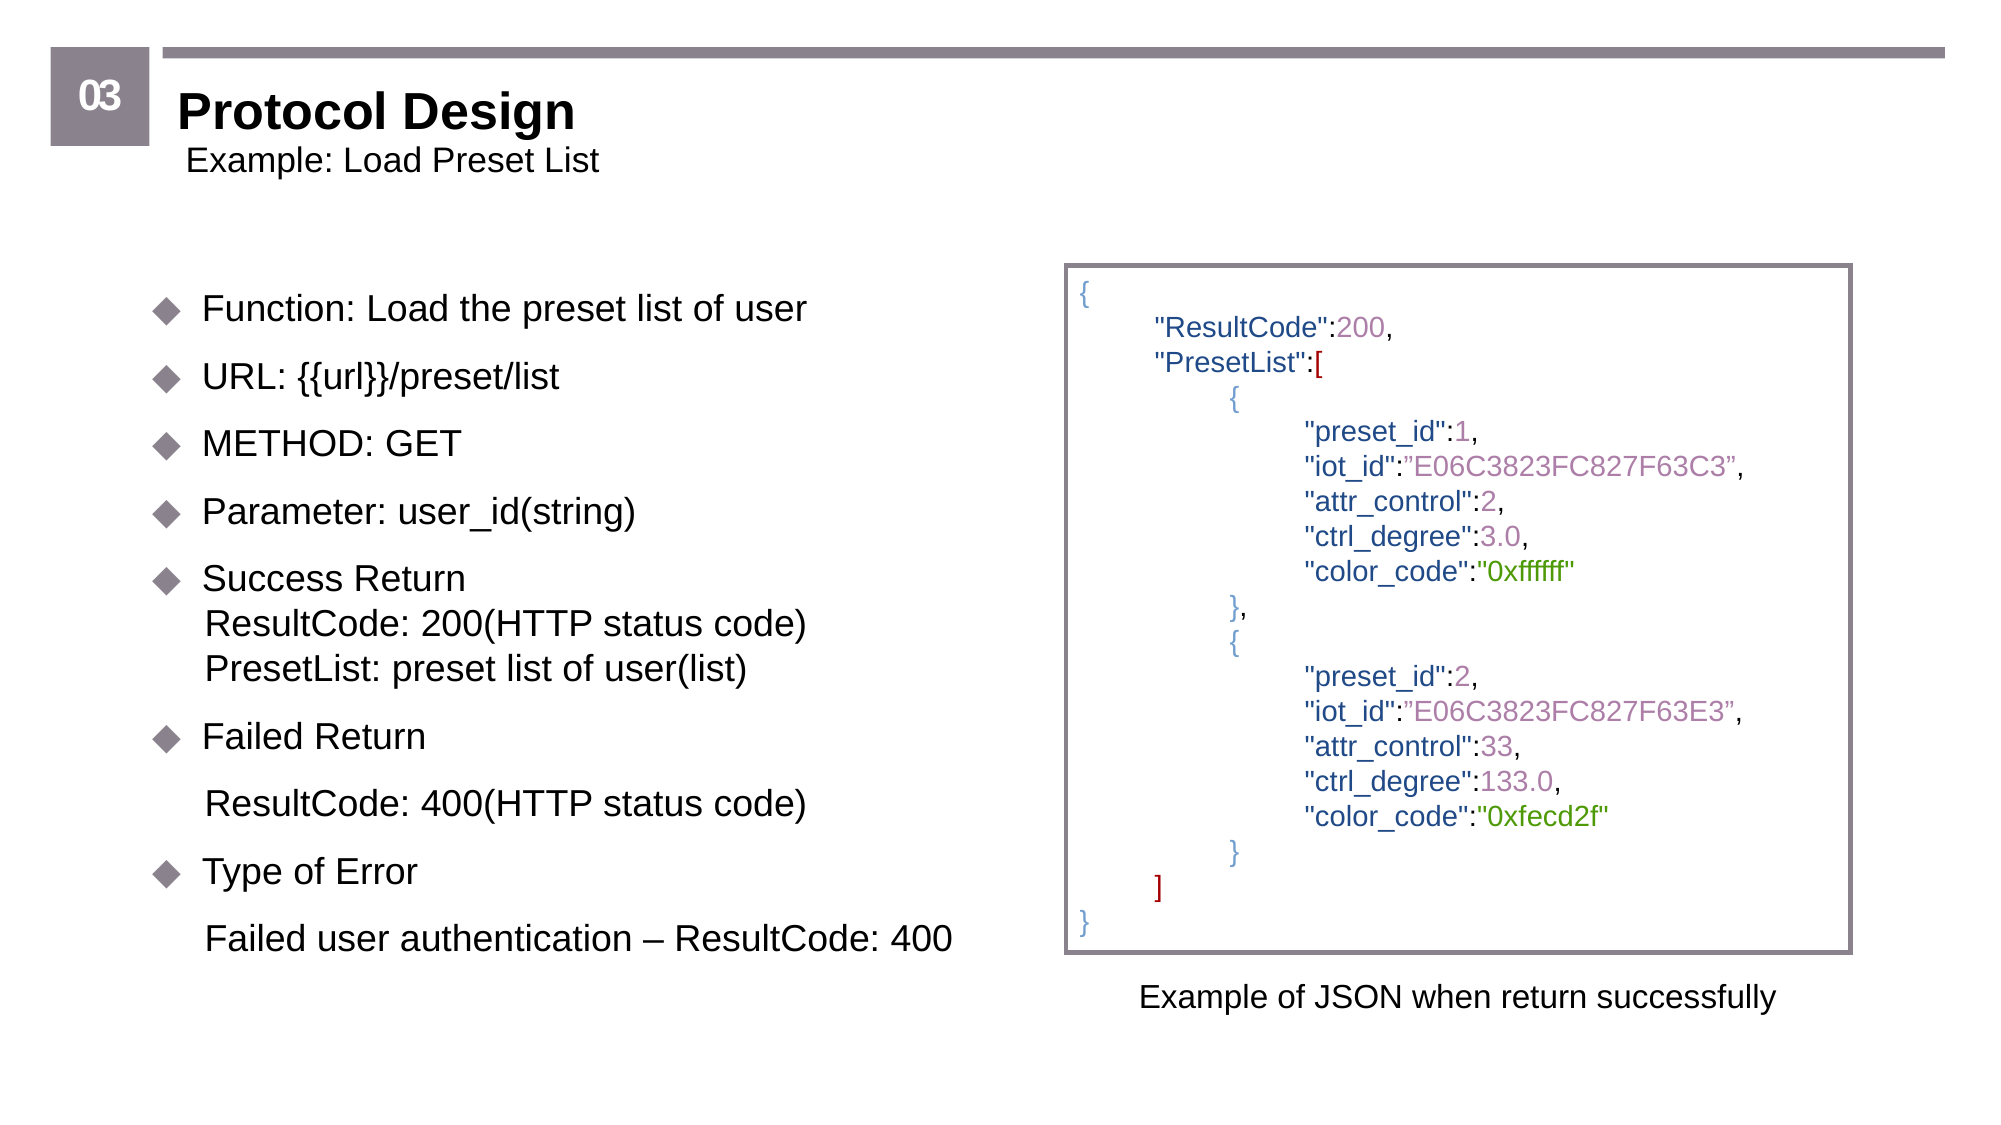

03
Protocol Design
Example: Load Preset List
◆  Function: Load the preset list of user
◆  URL: {{url}}/preset/list
◆  METHOD: GET
◆  Parameter: user_id(string)
◆  Success Return
     ResultCode: 200(HTTP status code)
     PresetList: preset list of user(list)
◆  Failed Return
     ResultCode: 400(HTTP status code)
◆  Type of Error
     Failed user authentication – ResultCode: 400
{
"ResultCode":200,
"PresetList":[
{
"preset_id":1,
"iot_id":”E06C3823FC827F63C3”,
"attr_control":2,
"ctrl_degree":3.0,
"color_code":"0xffffff"
},
{
"preset_id":2,
"iot_id":”E06C3823FC827F63E3”,
"attr_control":33,
"ctrl_degree":133.0,
"color_code":"0xfecd2f"
}
]
}

Example of JSON when return successfully